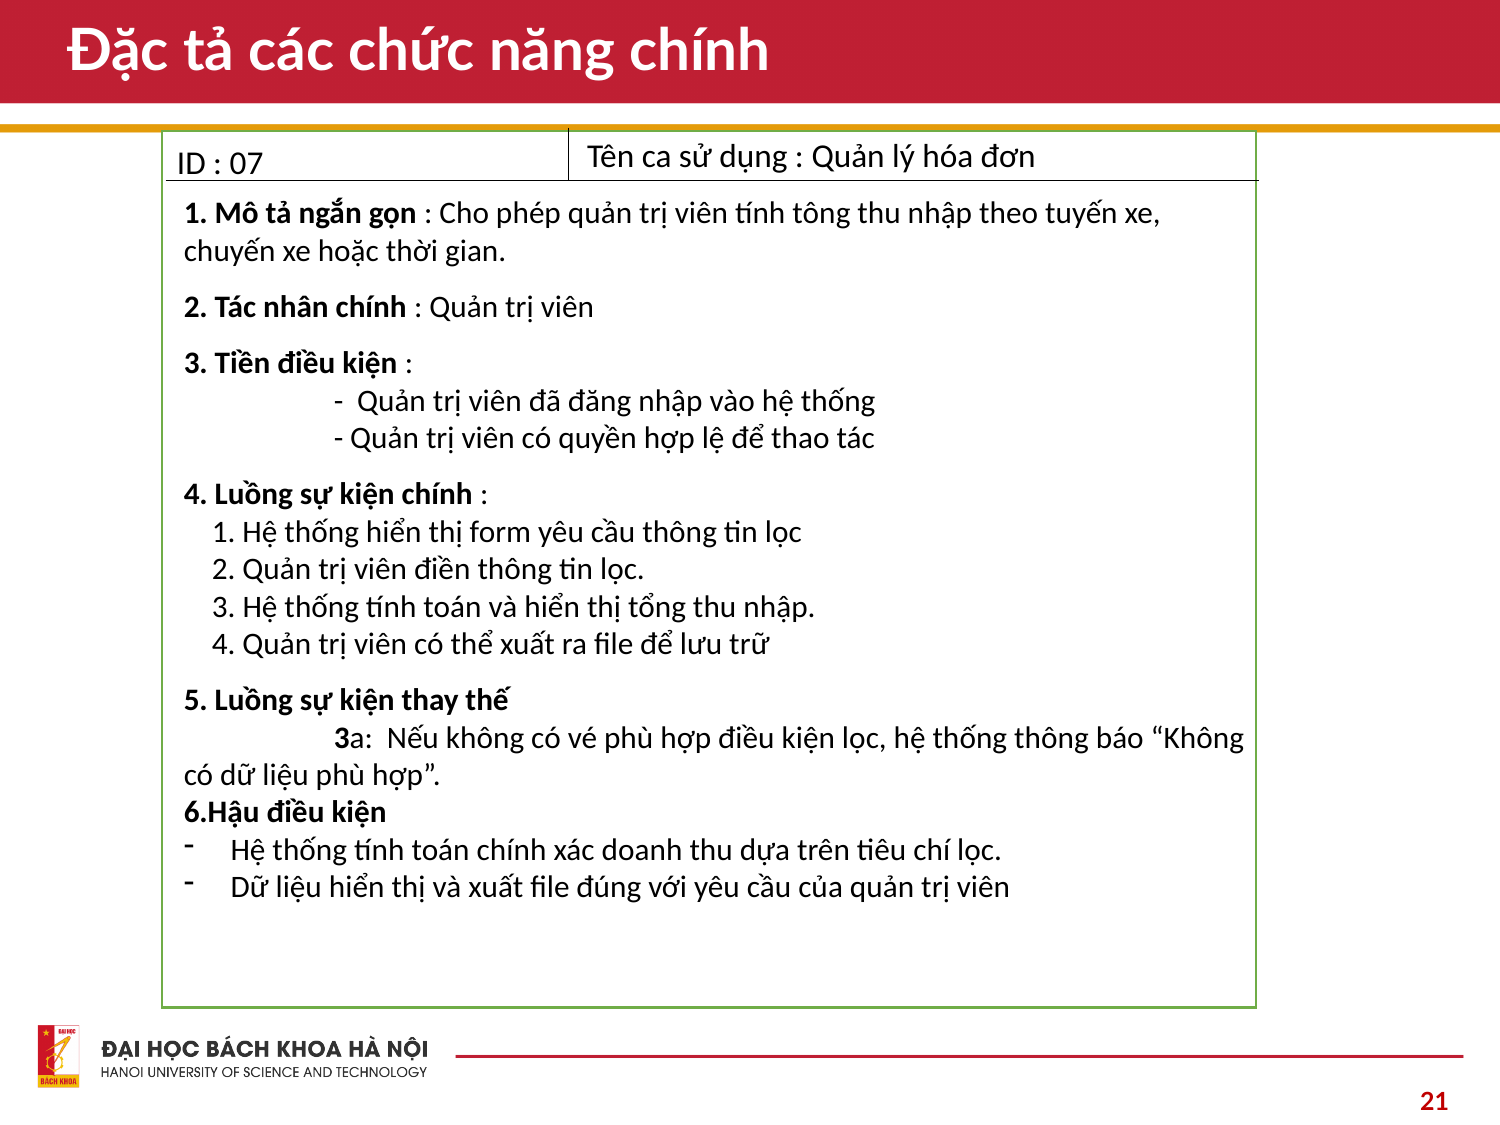

# Đặc tả các chức năng chính
Tên ca sử dụng : Quản lý hóa đơn

ID : 07
1. Mô tả ngắn gọn : Cho phép quản trị viên tính tông thu nhập theo tuyến xe, chuyến xe hoặc thời gian.
2. Tác nhân chính : Quản trị viên
3. Tiền điều kiện :
	-  Quản trị viên đã đăng nhập vào hệ thống
	- Quản trị viên có quyền hợp lệ để thao tác
4. Luồng sự kiện chính :
    1. Hệ thống hiển thị form yêu cầu thông tin lọc
    2. Quản trị viên điền thông tin lọc.
    3. Hệ thống tính toán và hiển thị tổng thu nhập.
    4. Quản trị viên có thể xuất ra file để lưu trữ
5. Luồng sự kiện thay thế
	3a:  Nếu không có vé phù hợp điều kiện lọc, hệ thống thông báo “Không có dữ liệu phù hợp”.
6.Hậu điều kiện
Hệ thống tính toán chính xác doanh thu dựa trên tiêu chí lọc.
Dữ liệu hiển thị và xuất file đúng với yêu cầu của quản trị viên

21